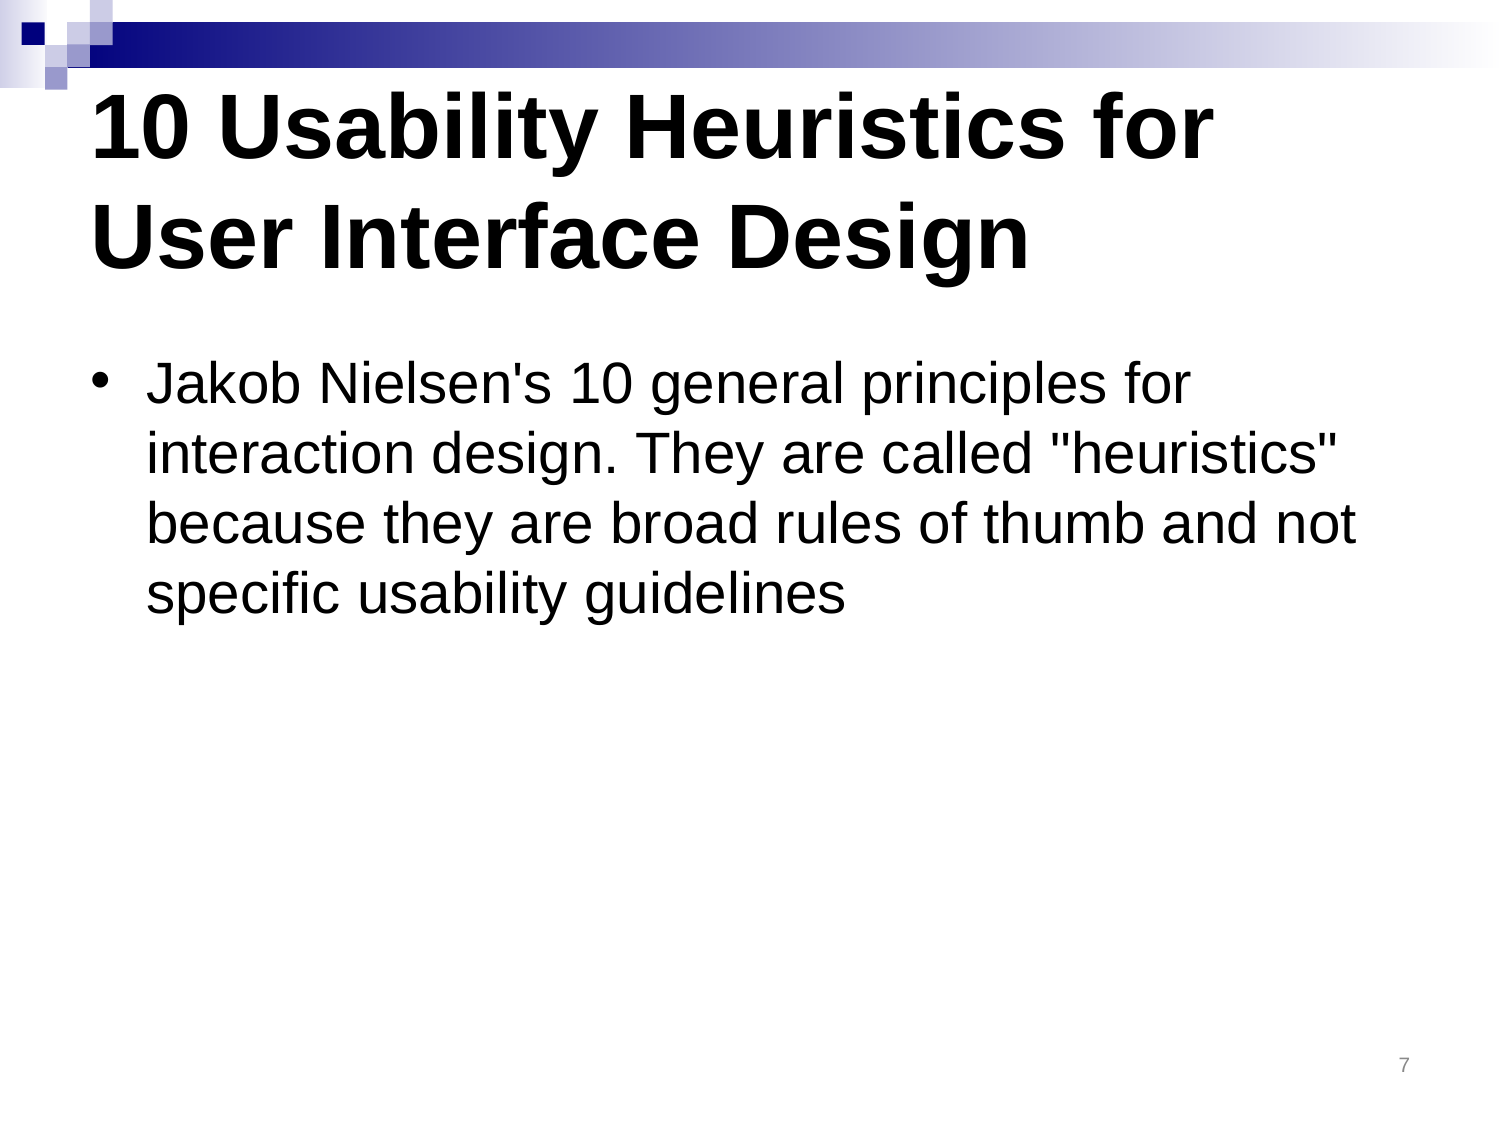

# 10 Usability Heuristics for User Interface Design
Jakob Nielsen's 10 general principles for interaction design. They are called "heuristics" because they are broad rules of thumb and not specific usability guidelines

7